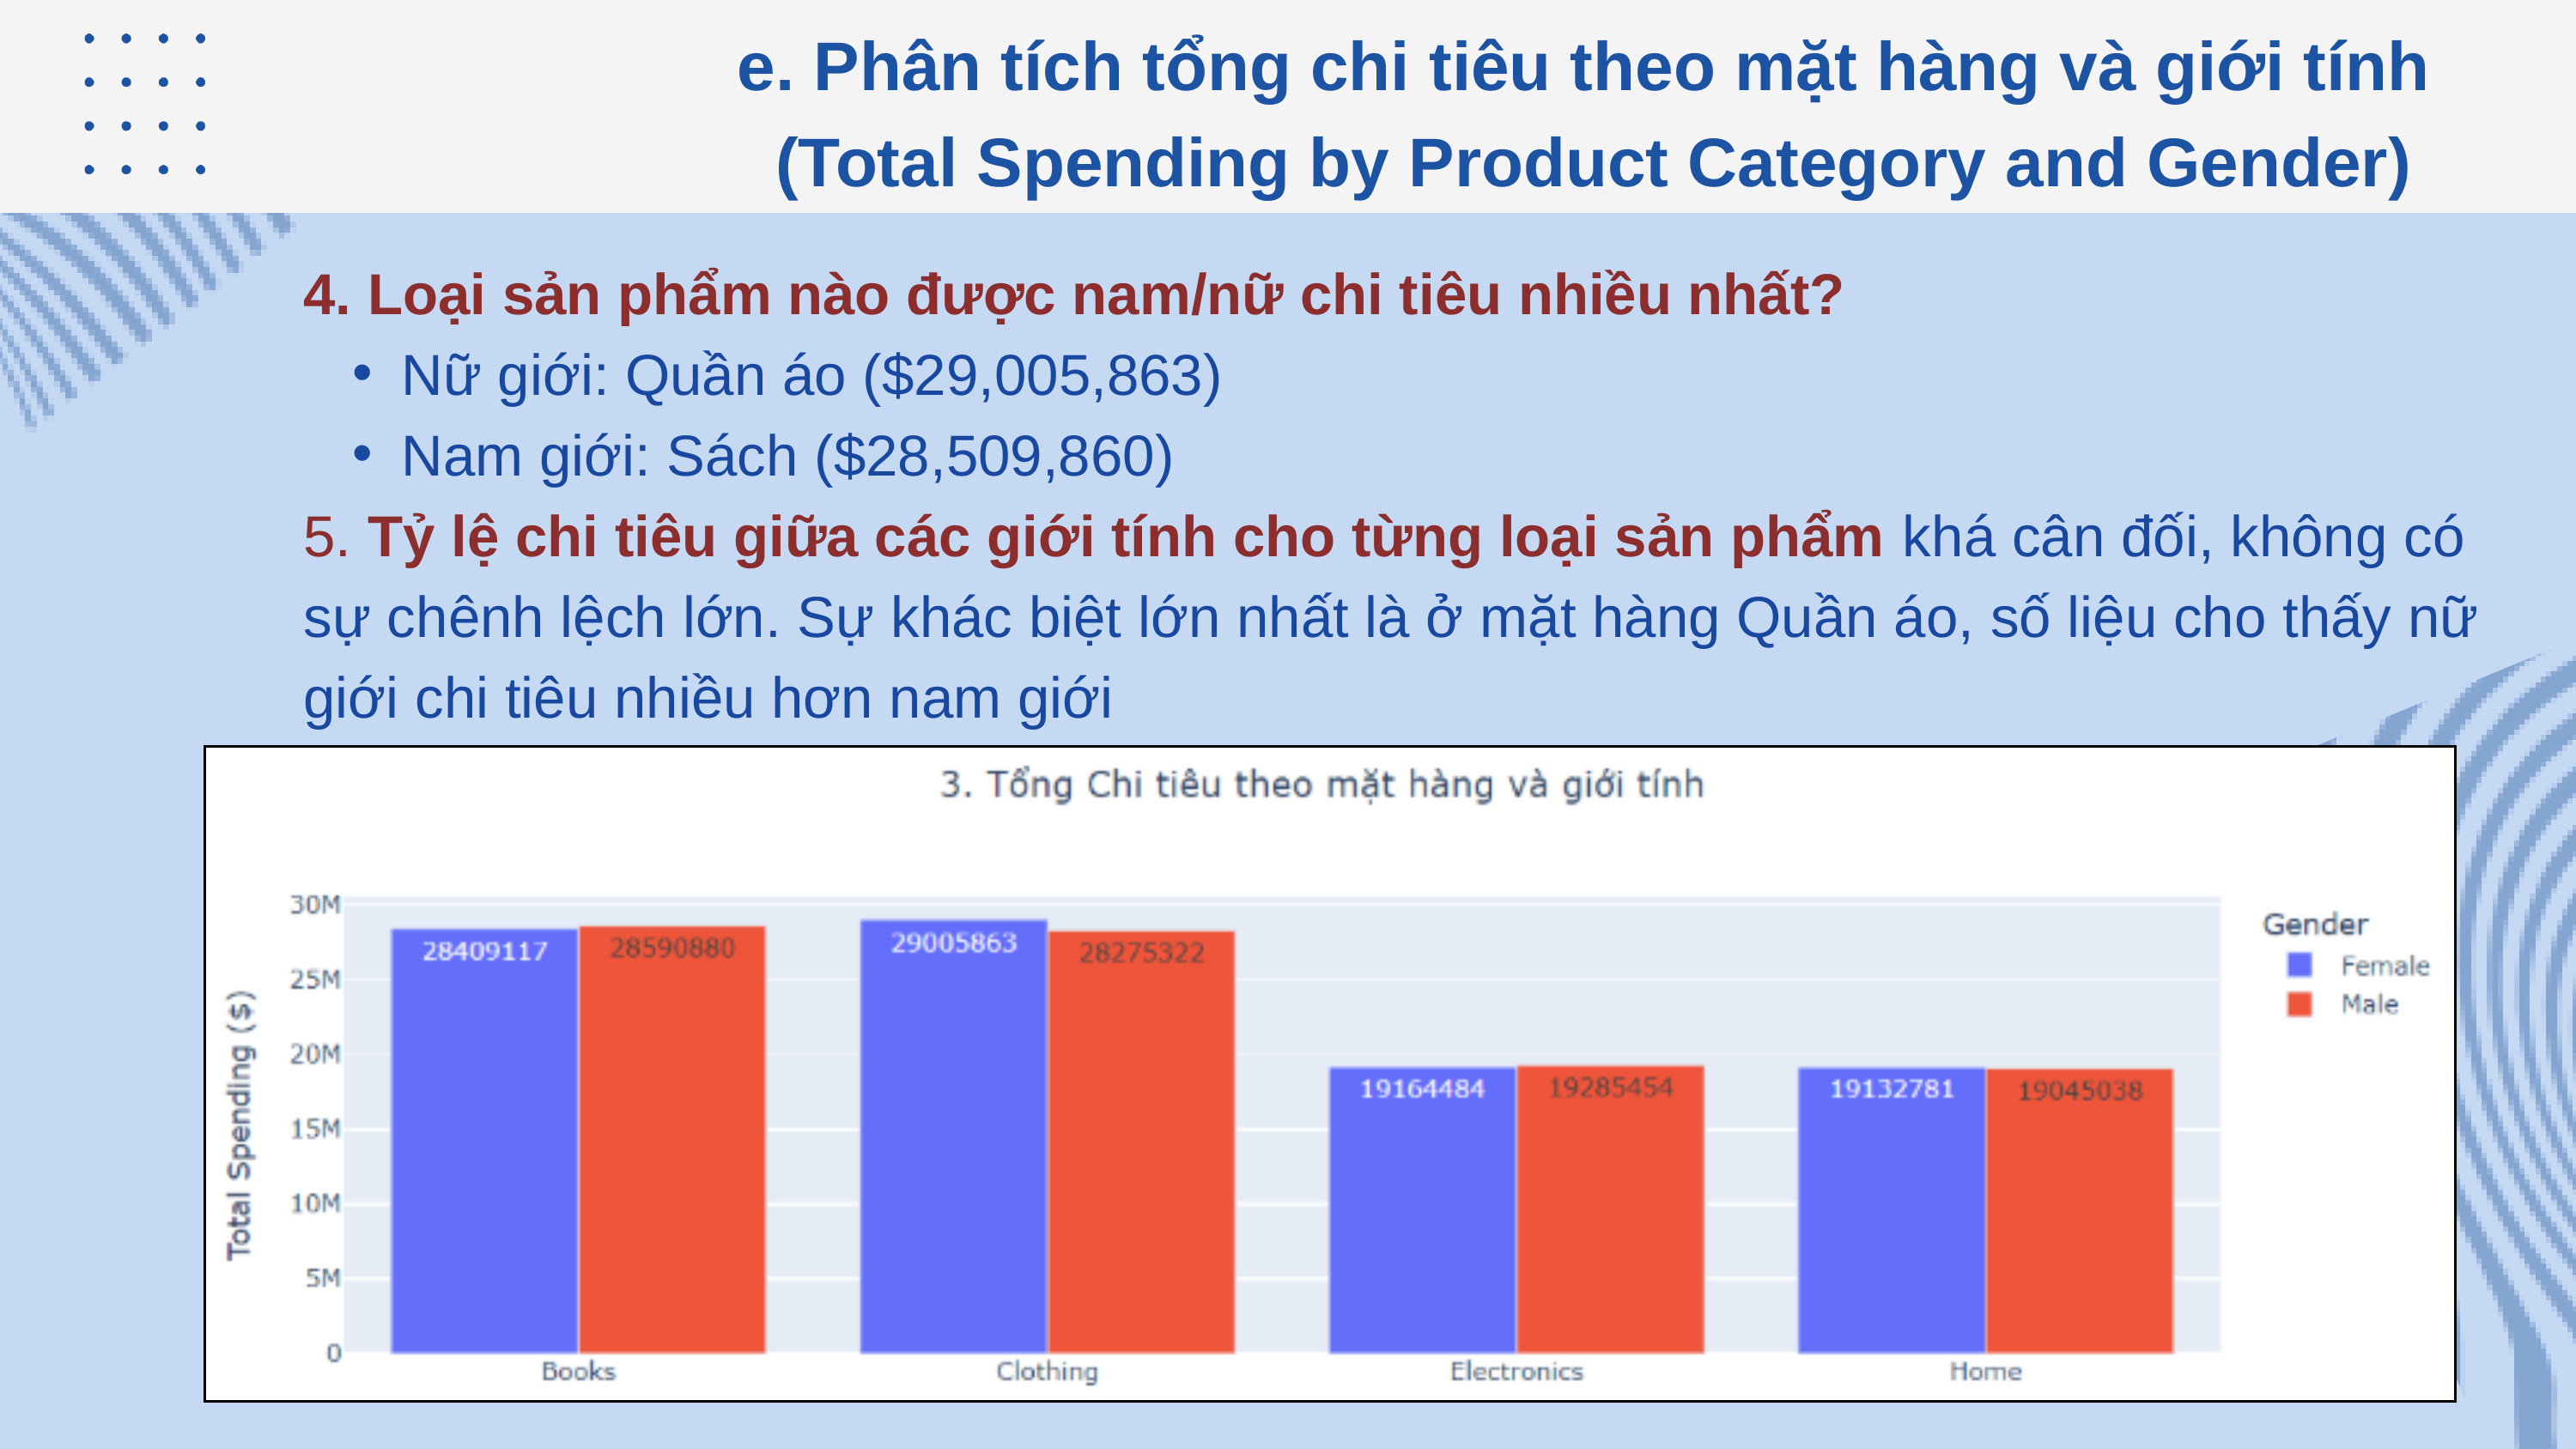

e. Phân tích tổng chi tiêu theo mặt hàng và giới tính
(Total Spending by Product Category and Gender)

4. Loại sản phẩm nào được nam/nữ chi tiêu nhiều nhất?
Nữ giới: Quần áo ($29,005,863)
Nam giới: Sách ($28,509,860)
5. Tỷ lệ chi tiêu giữa các giới tính cho từng loại sản phẩm khá cân đối, không có sự chênh lệch lớn. Sự khác biệt lớn nhất là ở mặt hàng Quần áo, số liệu cho thấy nữ giới chi tiêu nhiều hơn nam giới